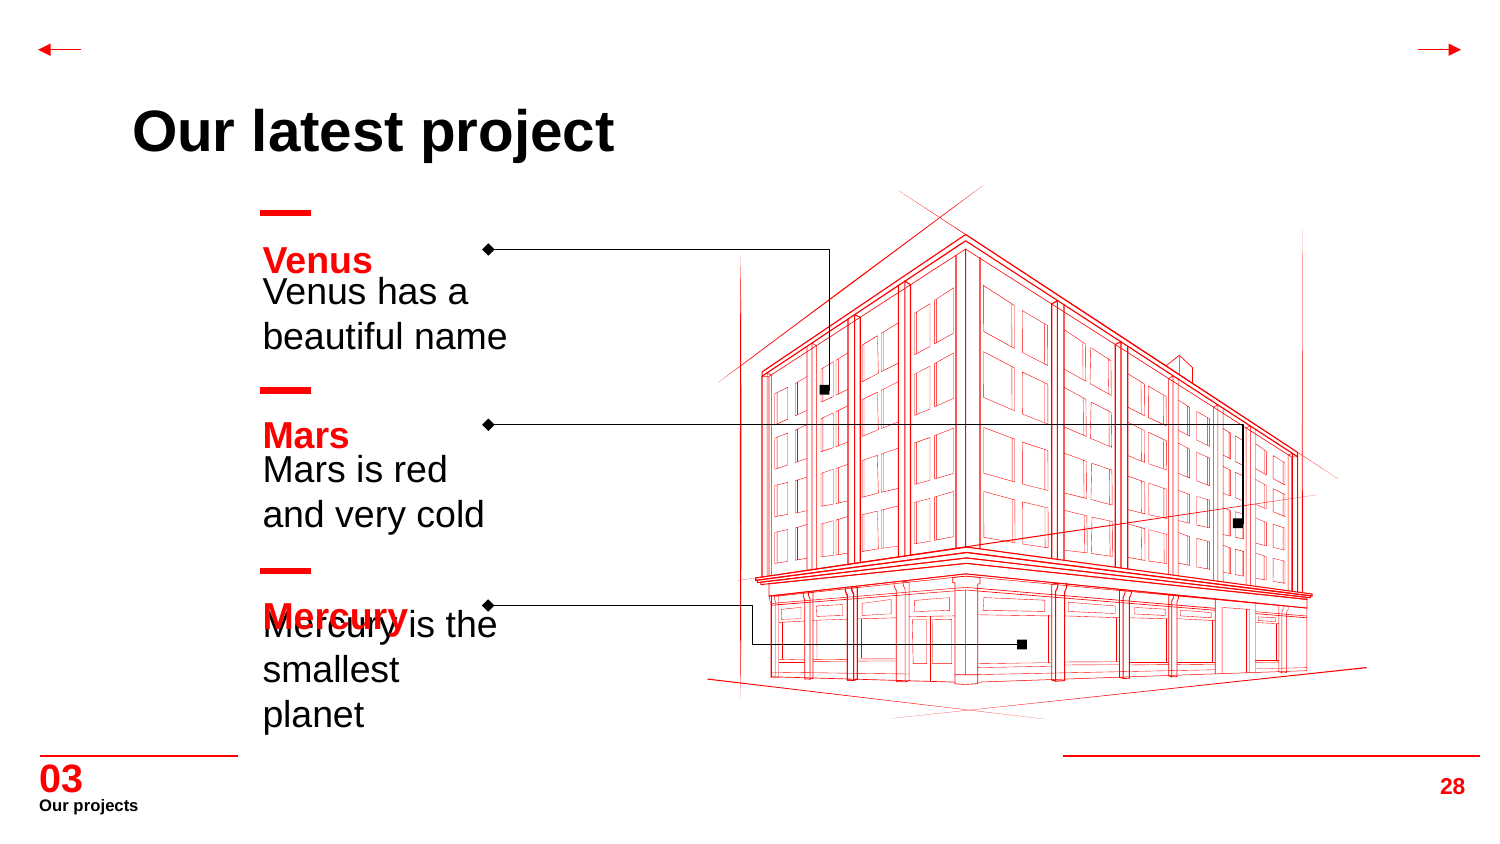

Our latest project

Venus
Venus has a beautiful name

Mars
Mars is red and very cold

Mercury
Mercury is the smallest planet

03
# Our projects